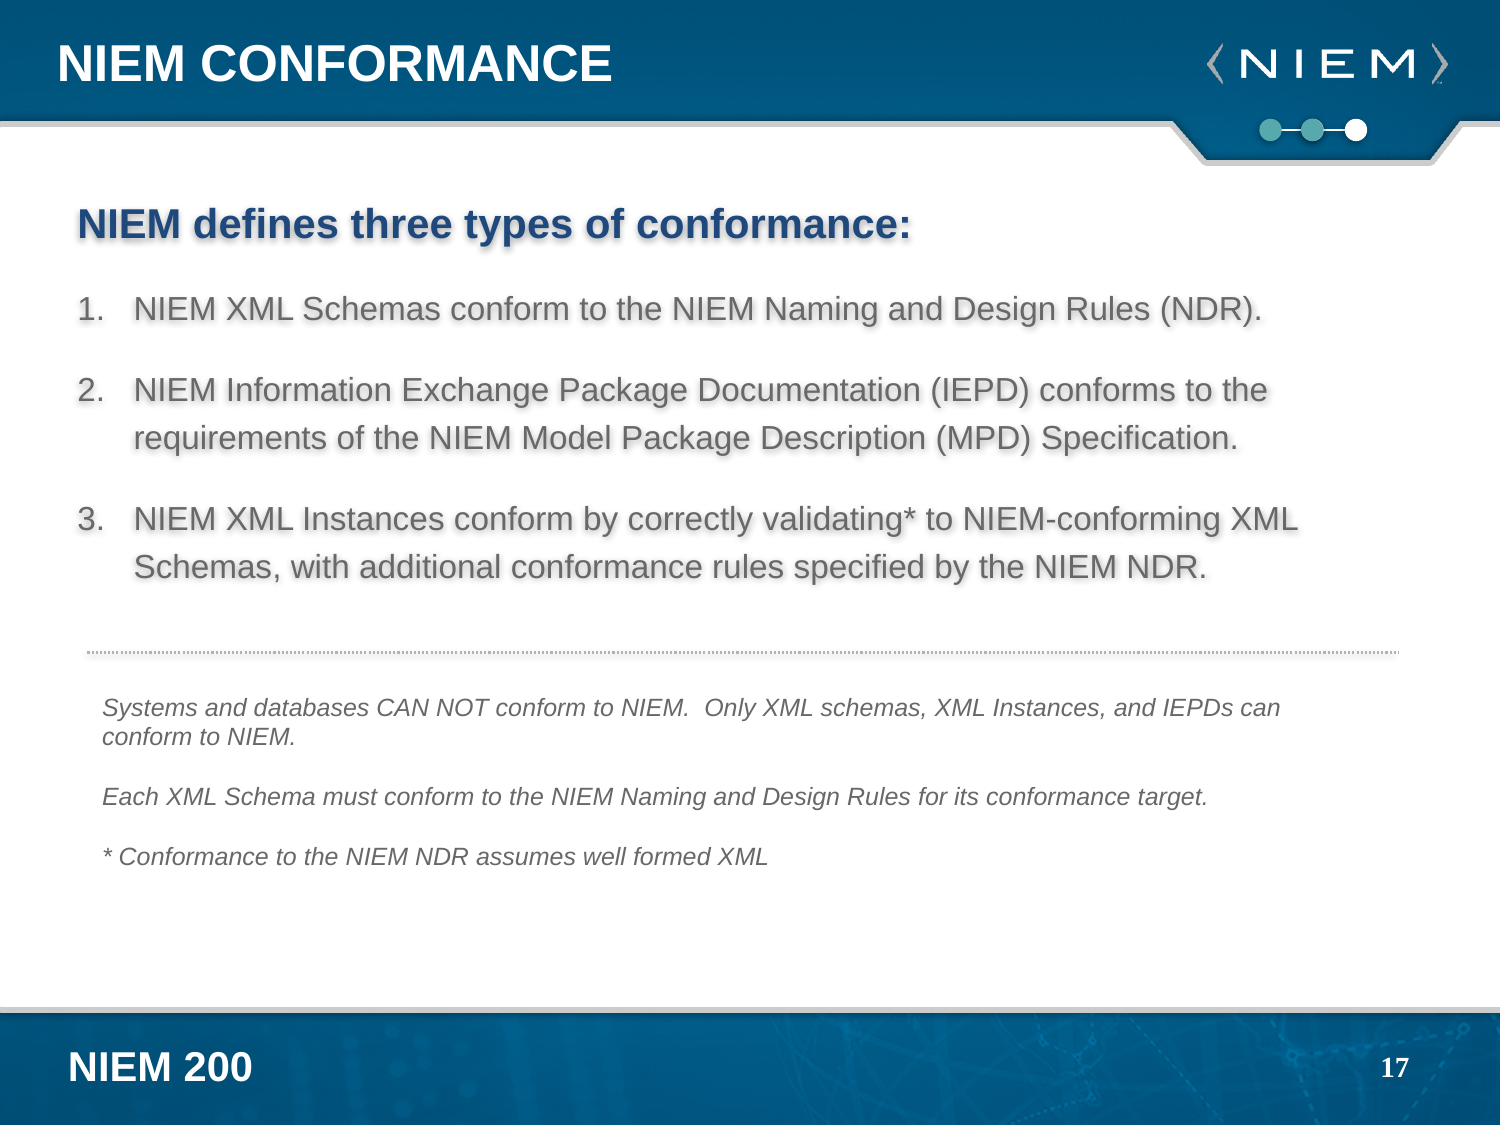

# NIEM Conformance

NIEM defines three types of conformance:
NIEM XML Schemas conform to the NIEM Naming and Design Rules (NDR).
NIEM Information Exchange Package Documentation (IEPD) conforms to the requirements of the NIEM Model Package Description (MPD) Specification.
NIEM XML Instances conform by correctly validating* to NIEM-conforming XML Schemas, with additional conformance rules specified by the NIEM NDR.
Systems and databases CAN NOT conform to NIEM.  Only XML schemas, XML Instances, and IEPDs can conform to NIEM.

Each XML Schema must conform to the NIEM Naming and Design Rules for its conformance target.

* Conformance to the NIEM NDR assumes well formed XML
17